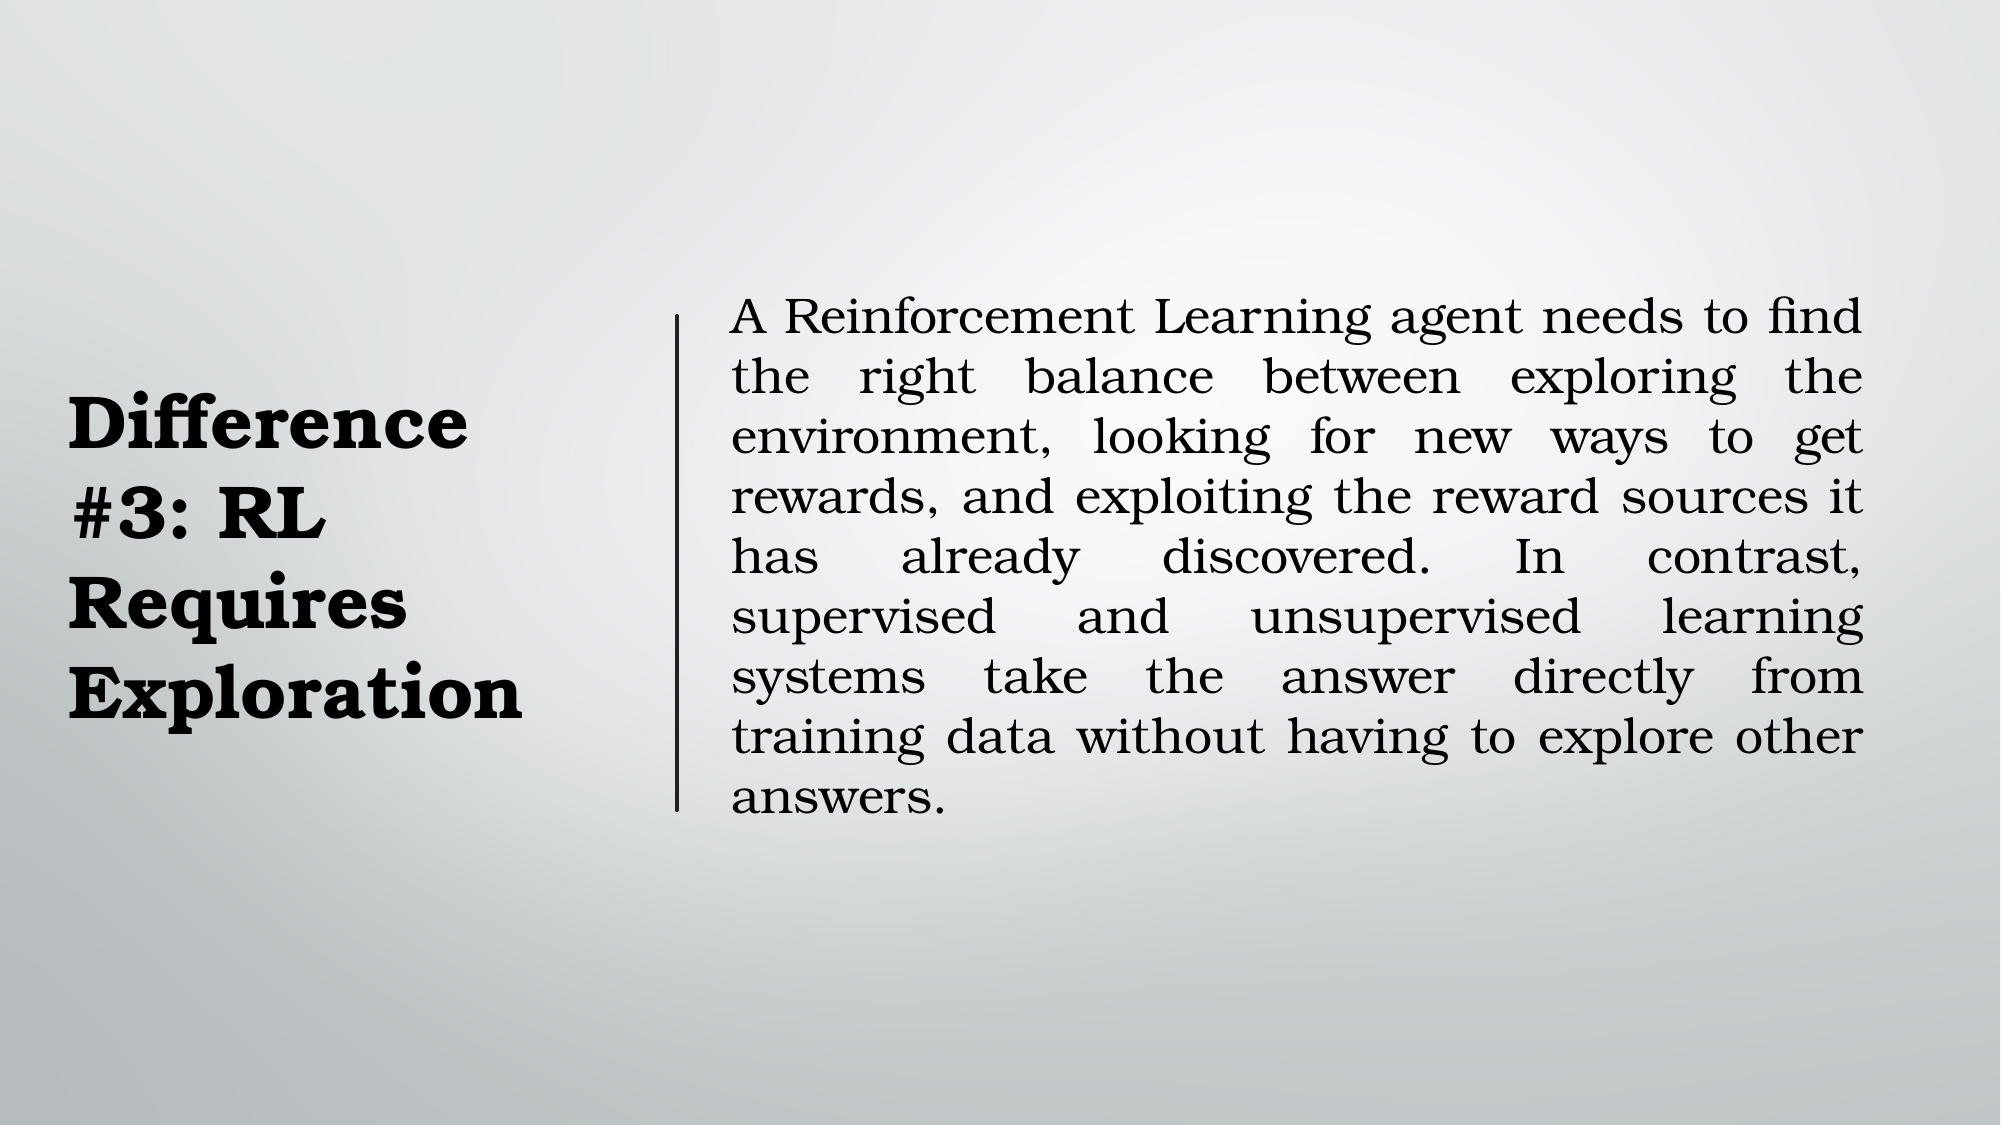

# Difference #3: RL Requires Exploration

A Reinforcement Learning agent needs to find the right balance between exploring the environment, looking for new ways to get rewards, and exploiting the reward sources it has already discovered. In contrast, supervised and unsupervised learning systems take the answer directly from training data without having to explore other answers.